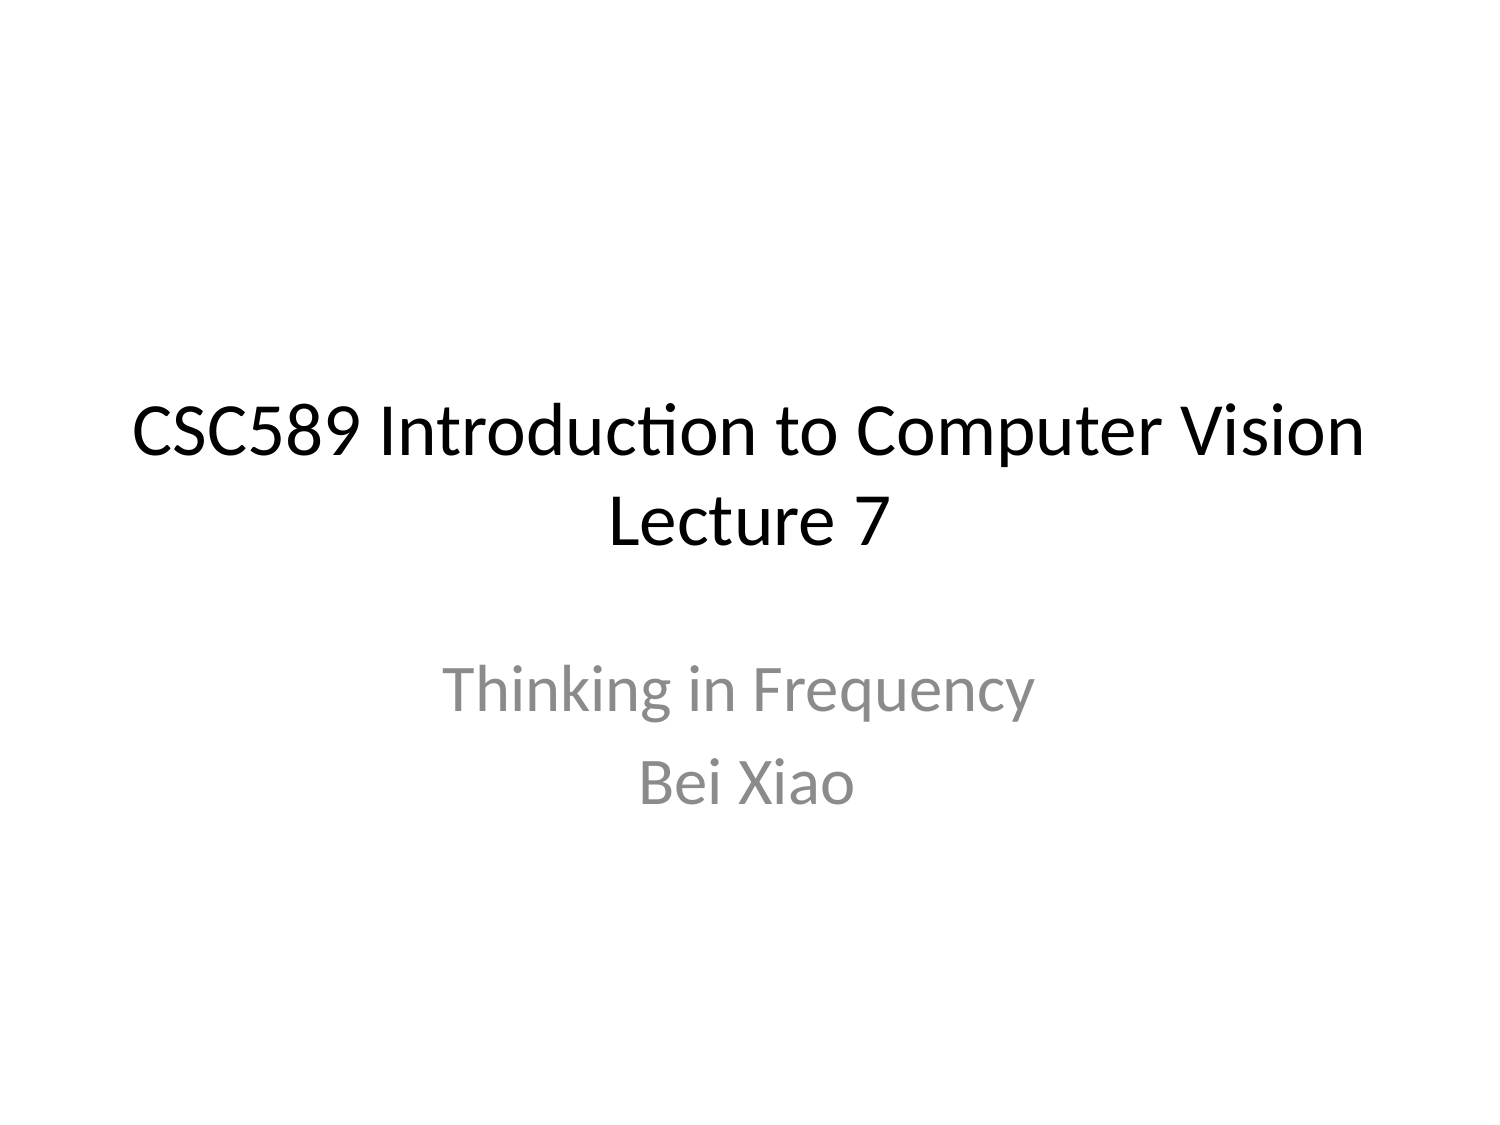

# CSC589 Introduction to Computer Vision Lecture 7
Thinking in Frequency
Bei Xiao